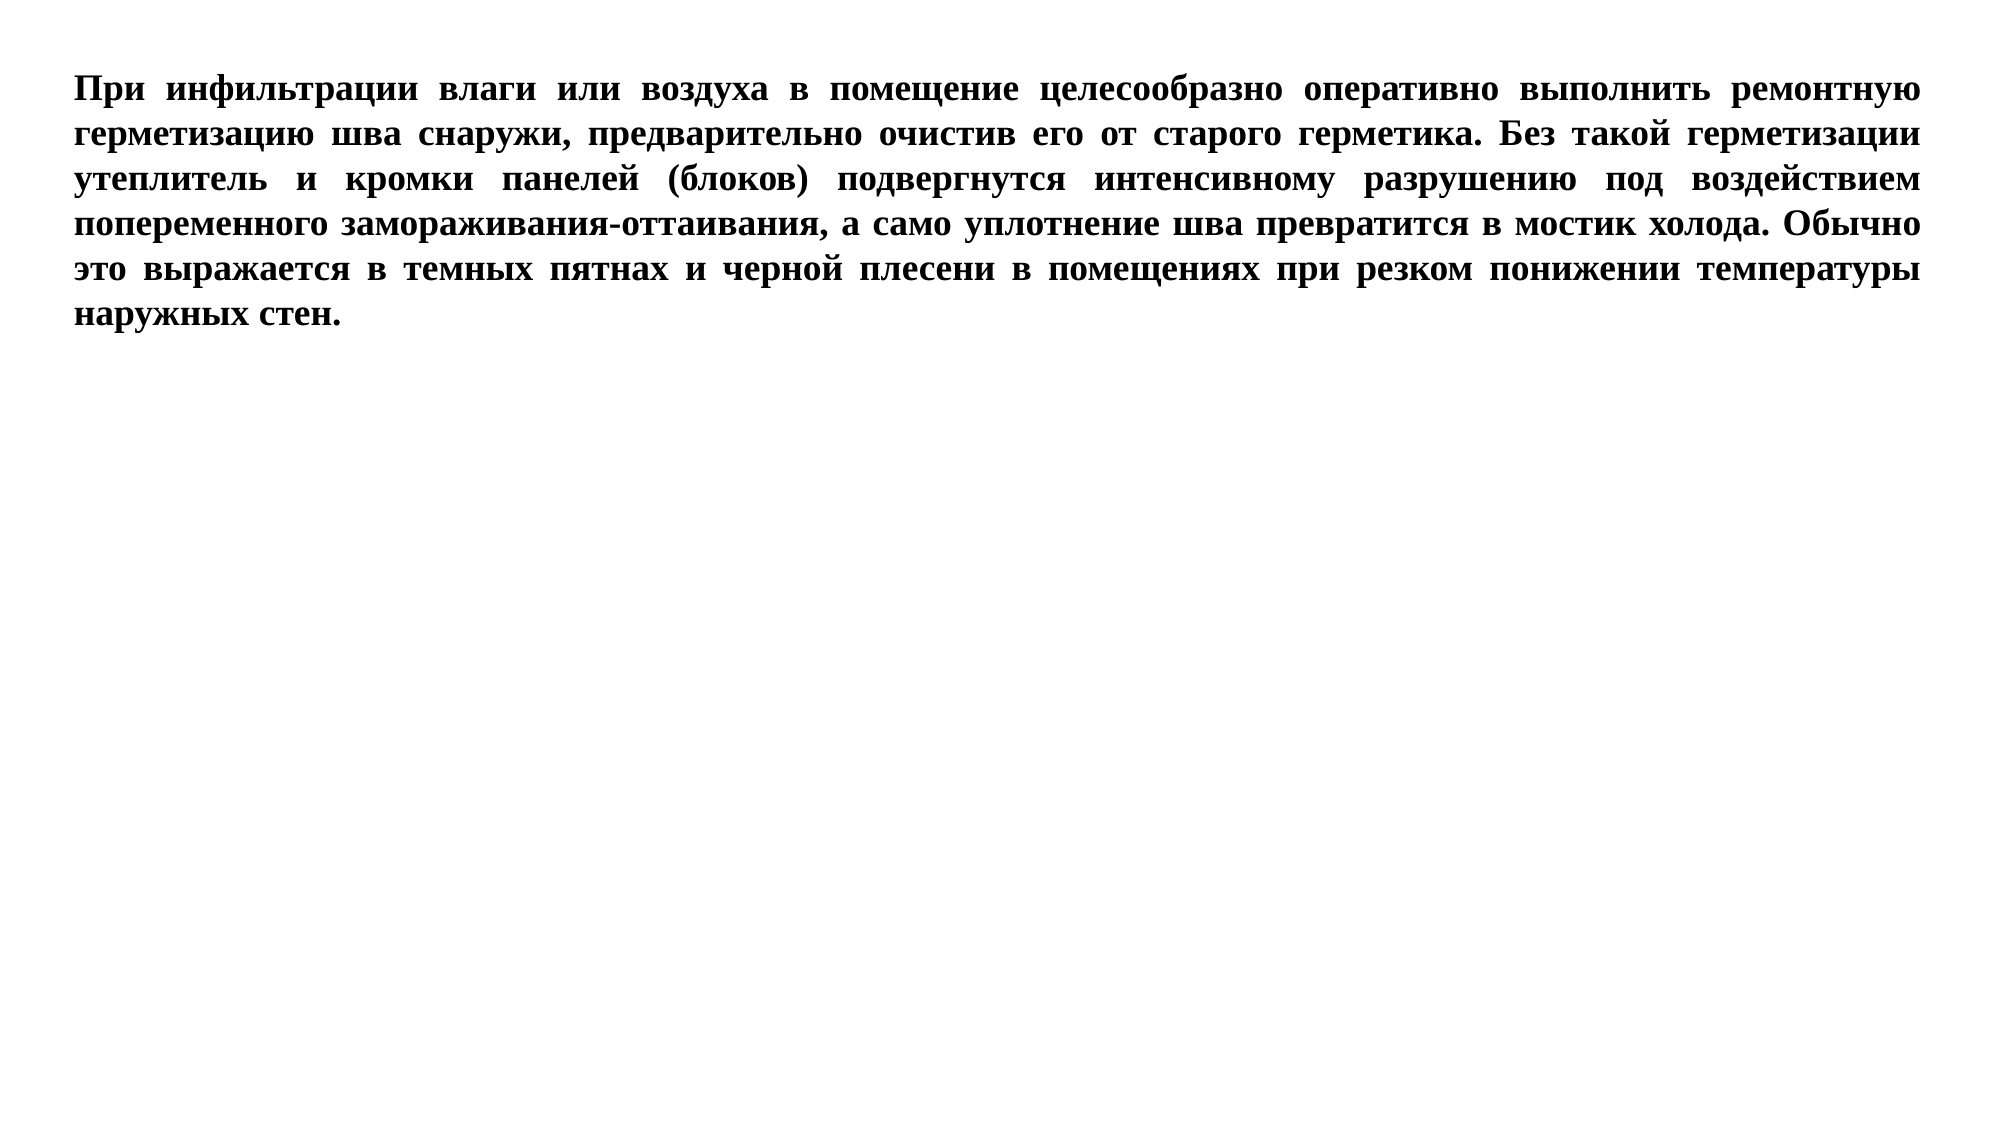

При инфильтрации влаги или воздуха в помещение целесообразно оперативно выполнить ремонтную герметизацию шва снаружи, предварительно очистив его от старого герметика. Без такой герметизации утеплитель и кромки панелей (блоков) подвергнутся интенсивному разрушению под воздействием попеременного замораживания-оттаивания, а само уплотнение шва превратится в мостик холода. Обычно это выражается в темных пятнах и черной плесени в помещениях при резком понижении температуры наружных стен.